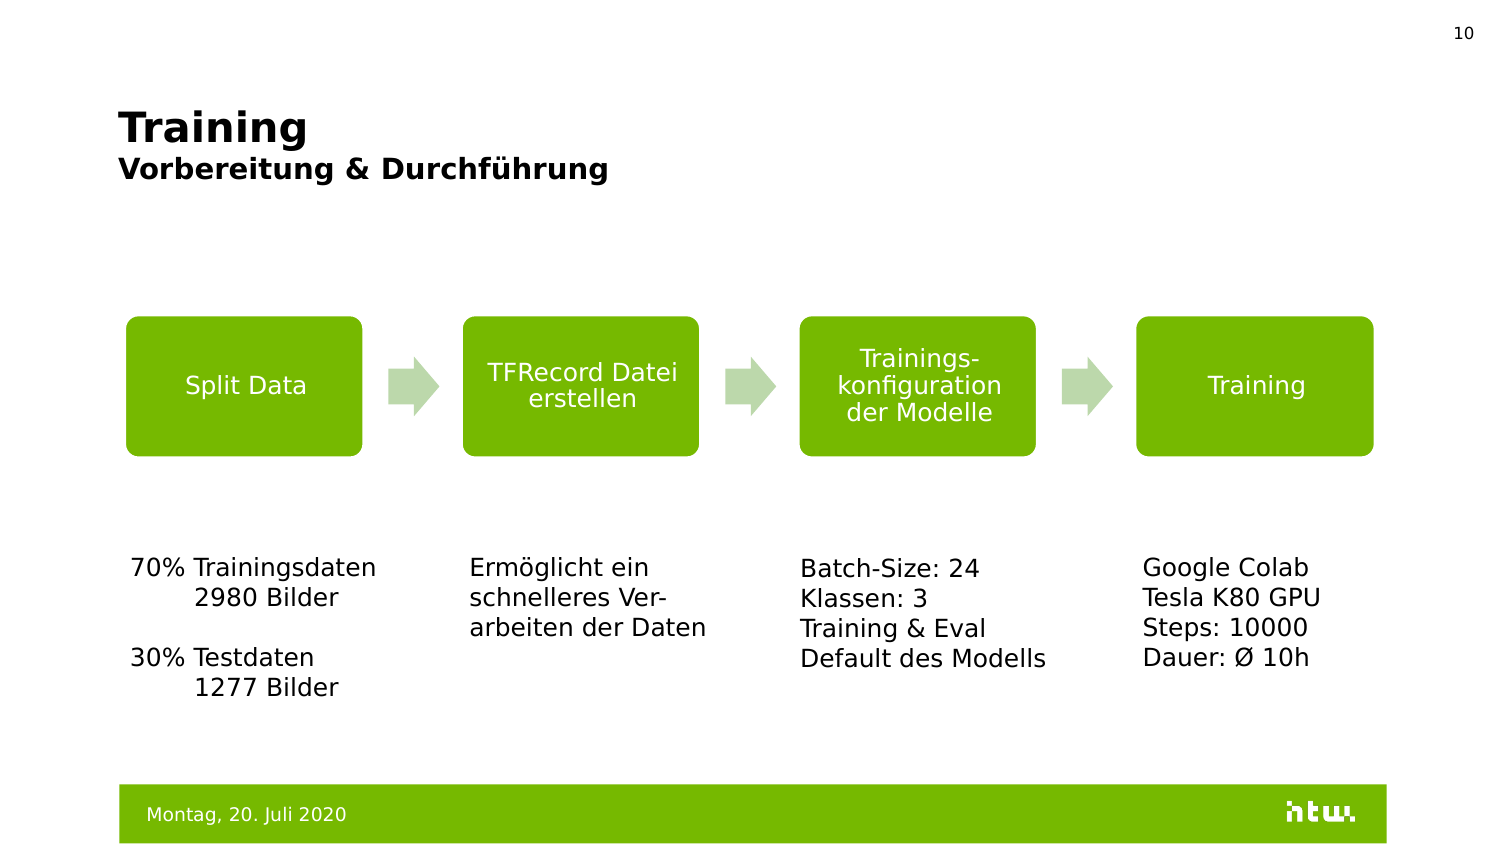

10
# Training Vorbereitung & Durchführung
Split Data

TFRecord Datei erstellen

Trainings-konfiguration der Modelle

Training
70% Trainingsdaten
        2980 Bilder

30% Testdaten
        1277 Bilder
Ermöglicht ein schnelleres Ver-arbeiten der Daten
Google Colab
Tesla K80 GPU
Steps: 10000
Dauer: Ø 10h

Batch-Size: 24
Klassen: 3
Training & Eval
Default des Modells